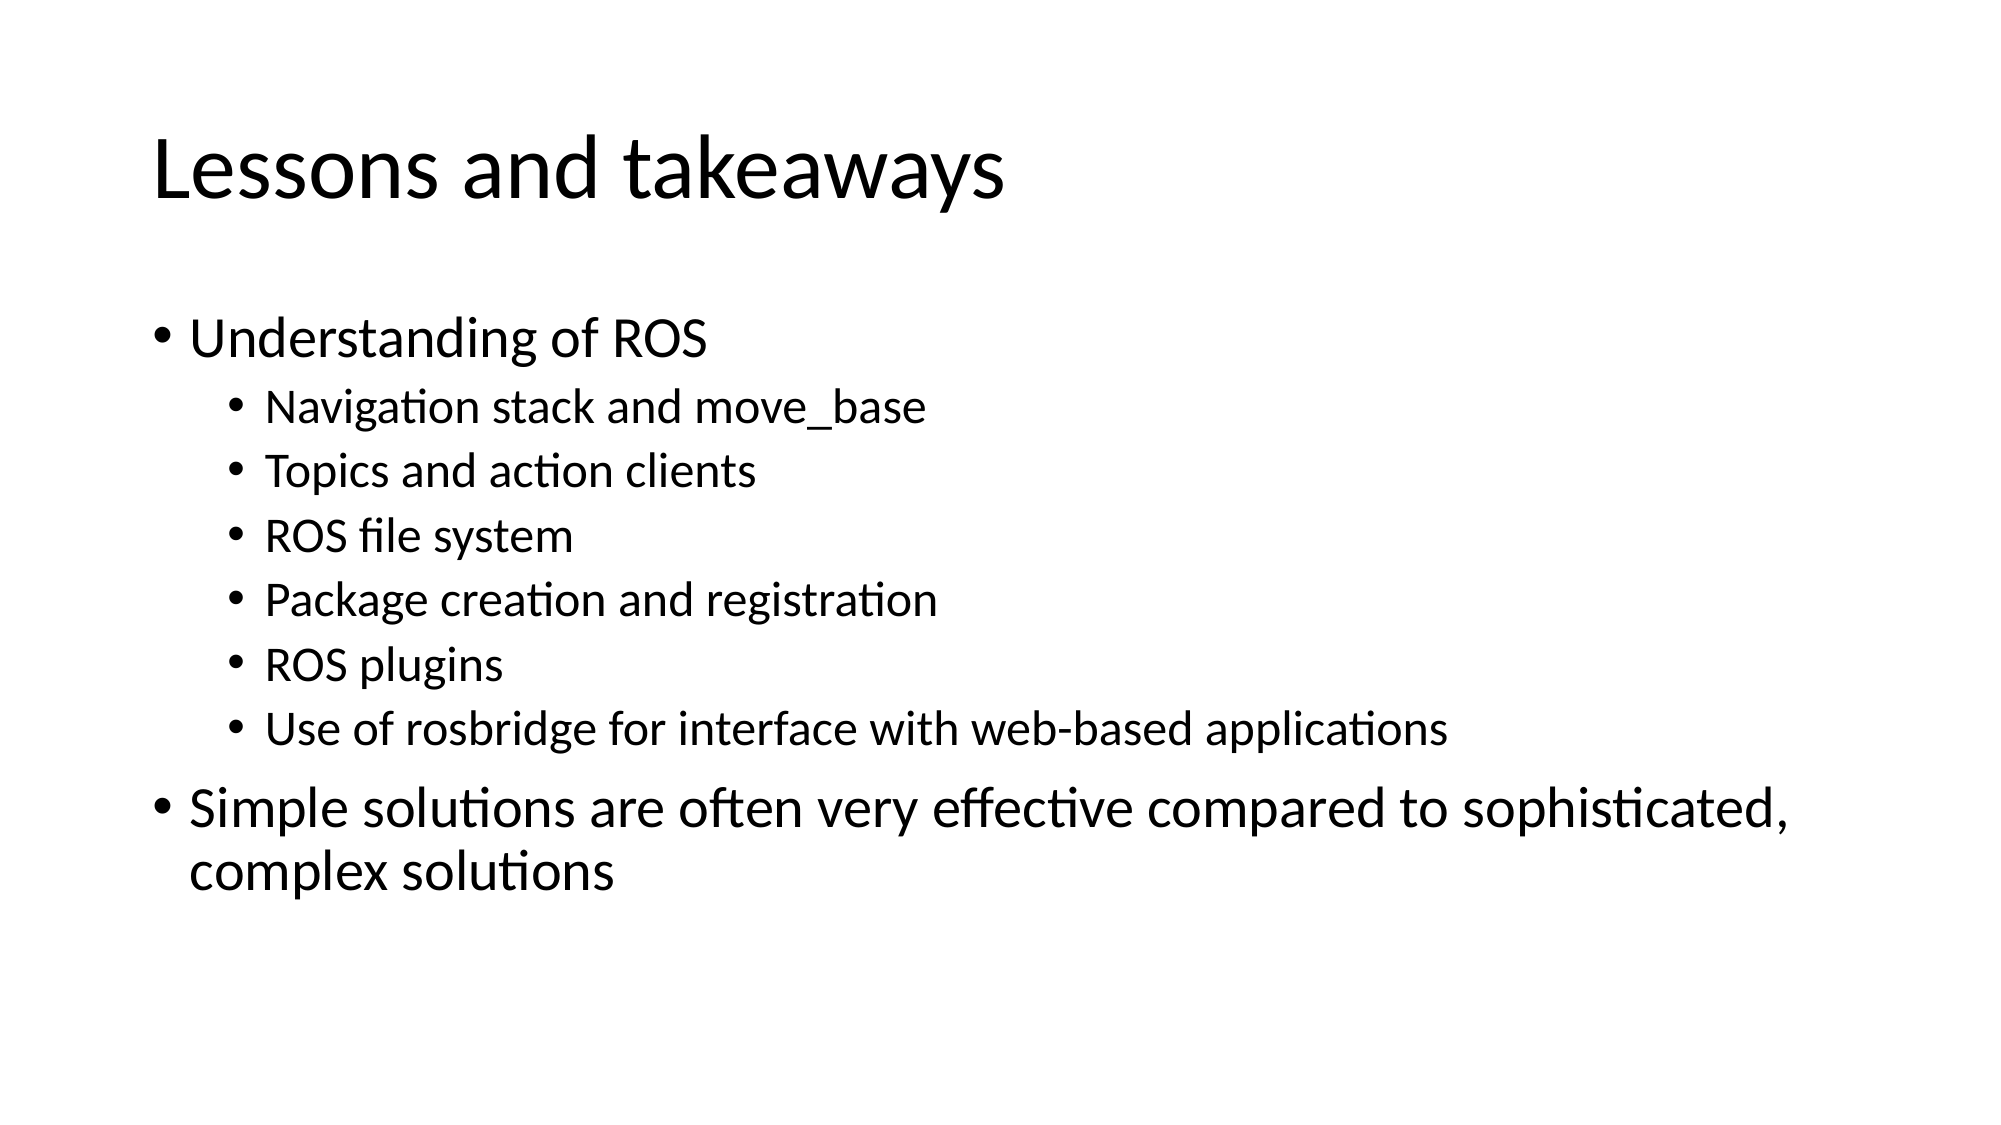

# Lessons and takeaways
Understanding of ROS
Navigation stack and move_base
Topics and action clients
ROS file system
Package creation and registration
ROS plugins
Use of rosbridge for interface with web-based applications
Simple solutions are often very effective compared to sophisticated, complex solutions